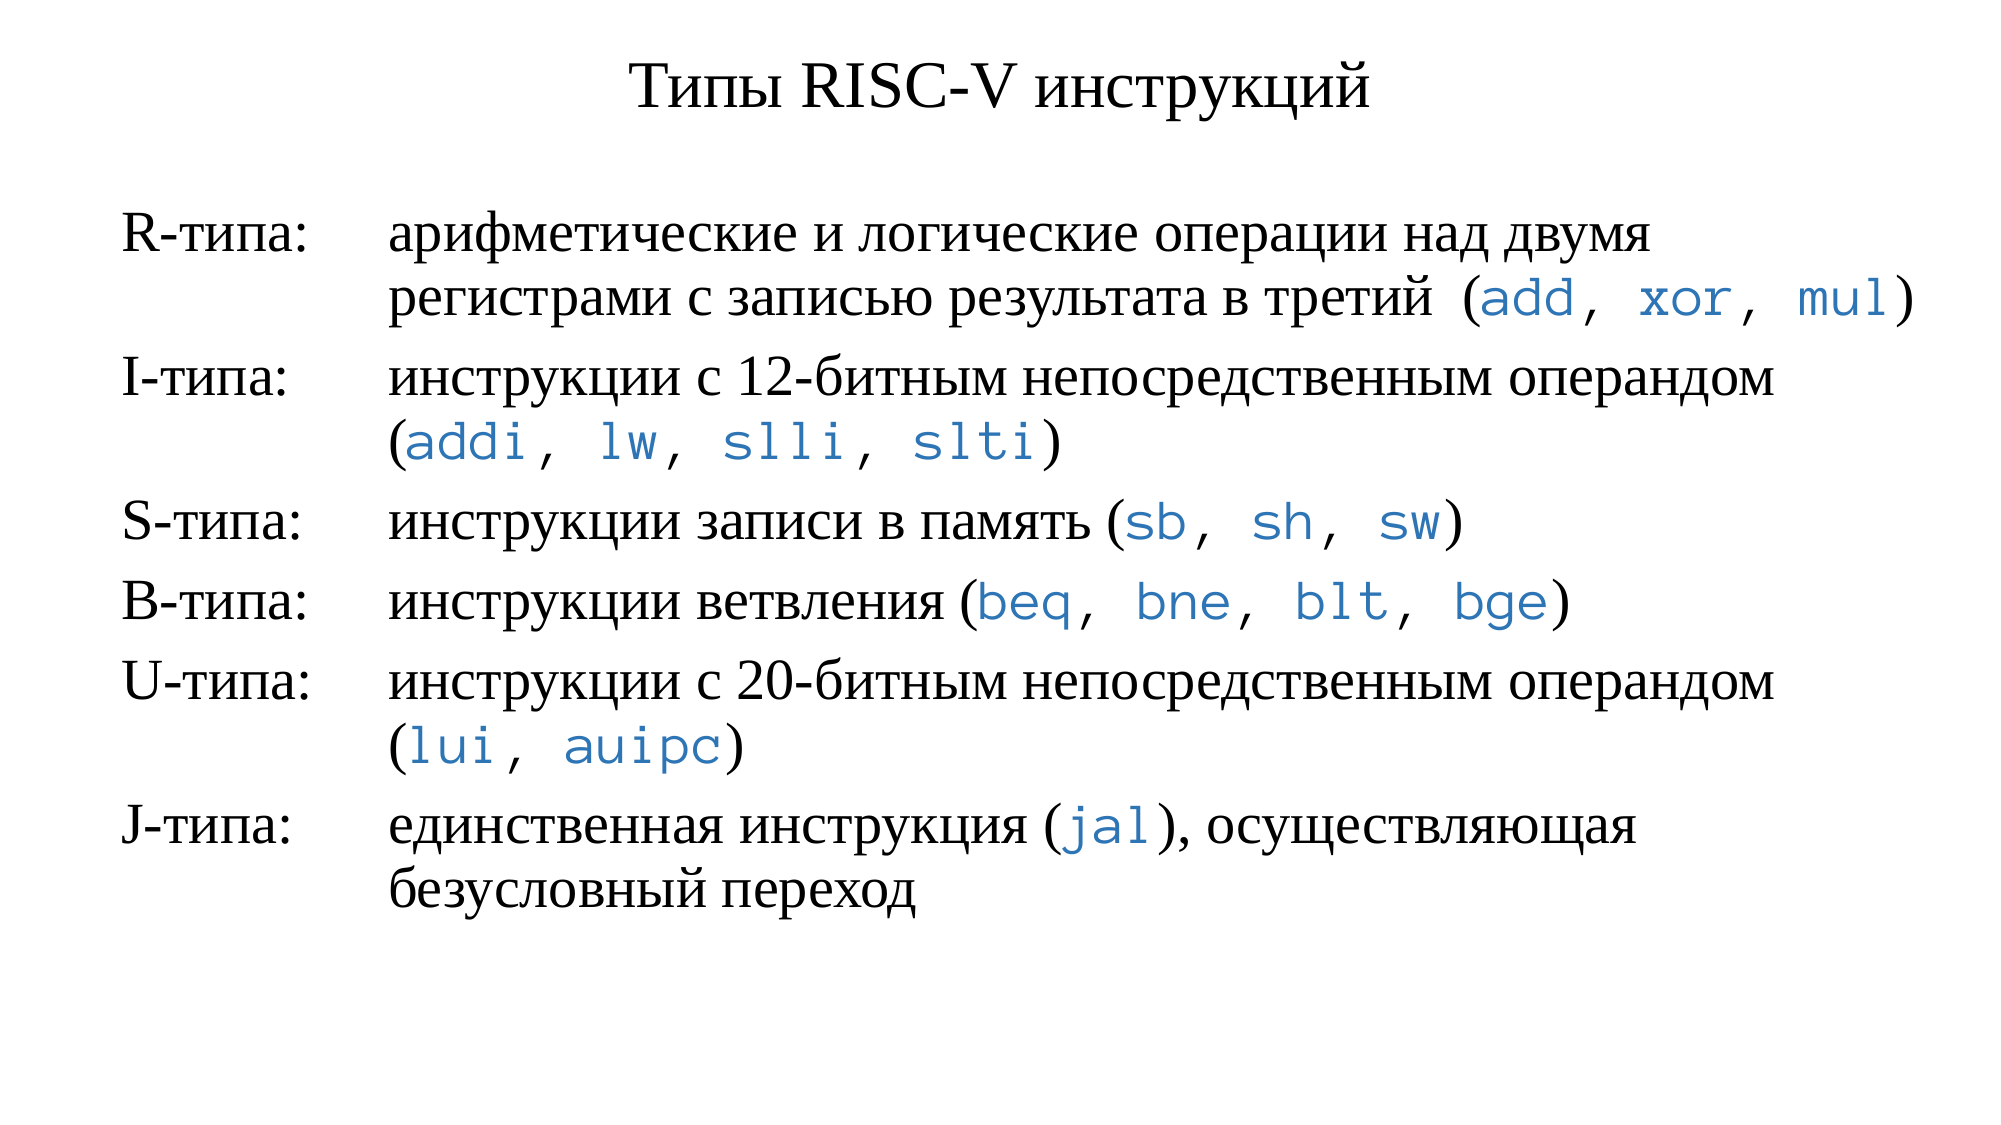

Типы RISC-V инструкций
| R-типа: | арифметические и логические операции над двумя регистрами с записью результата в третий (add, xor, mul) |
| --- | --- |
| I-типа: | инструкции с 12-битным непосредственным операндом (addi, lw, slli, slti) |
| S-типа: | инструкции записи в память (sb, sh, sw) |
| B-типа: | инструкции ветвления (beq, bne, blt, bge) |
| U-типа: | инструкции с 20-битным непосредственным операндом (lui, auipc) |
| J-типа: | единственная инструкция (jal), осуществляющая безусловный переход |